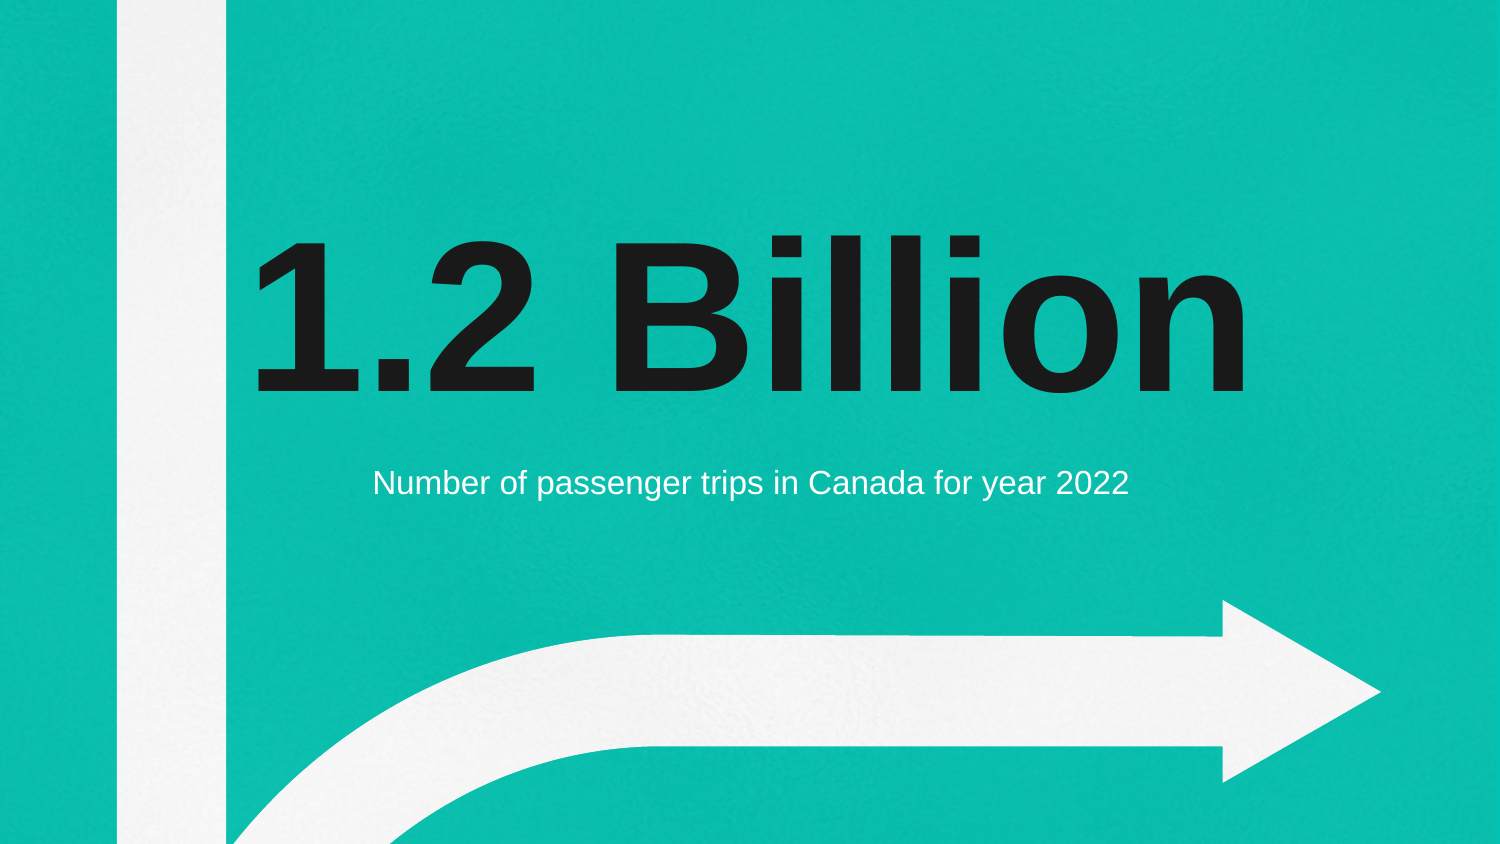

# 1.2 Billion
Number of passenger trips in Canada for year 2022